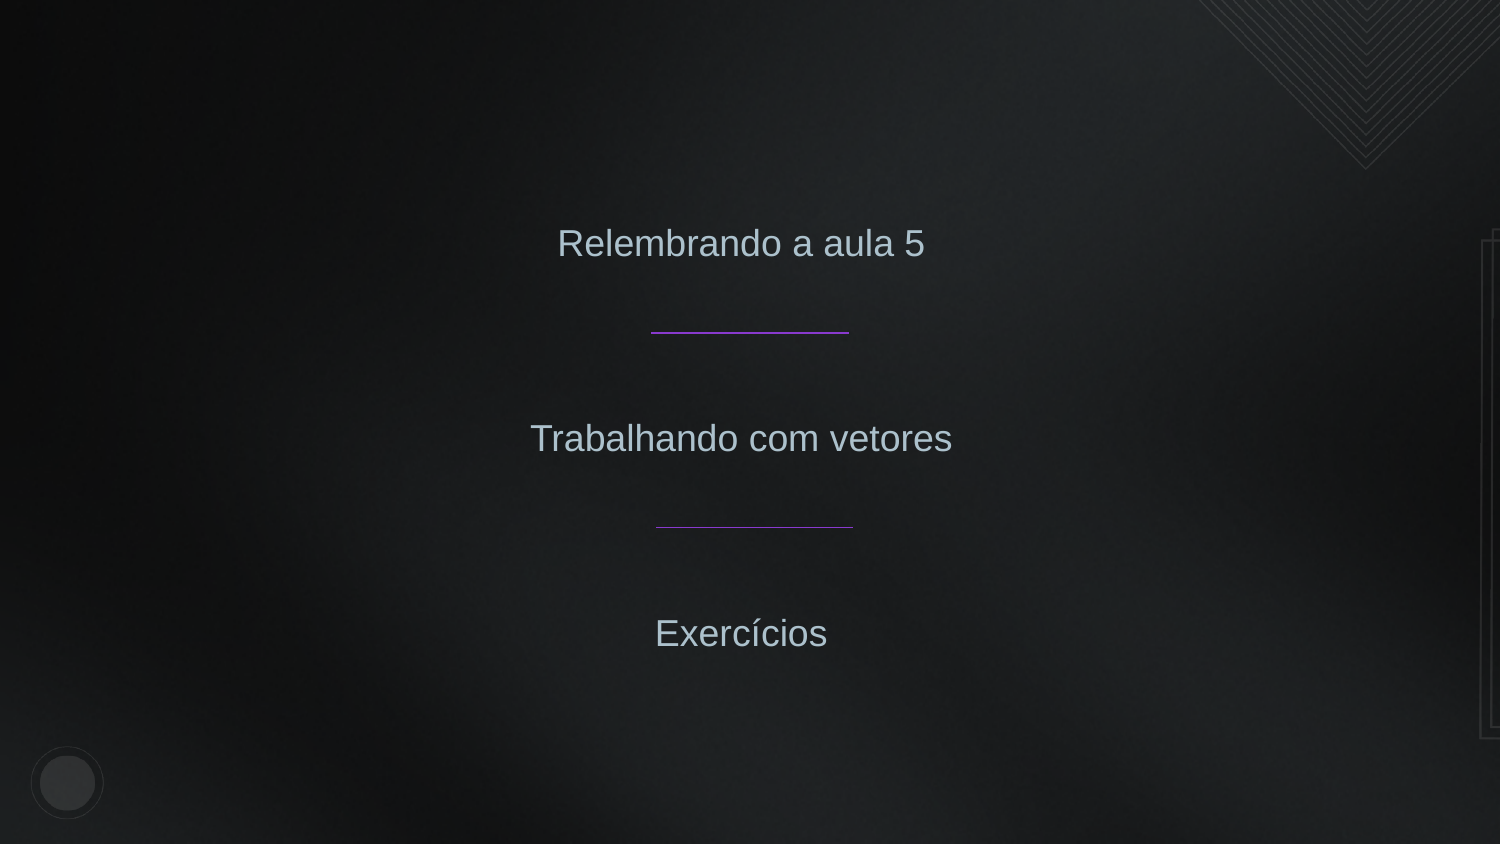

Relembrando a aula 5
Trabalhando com vetores
Exercícios